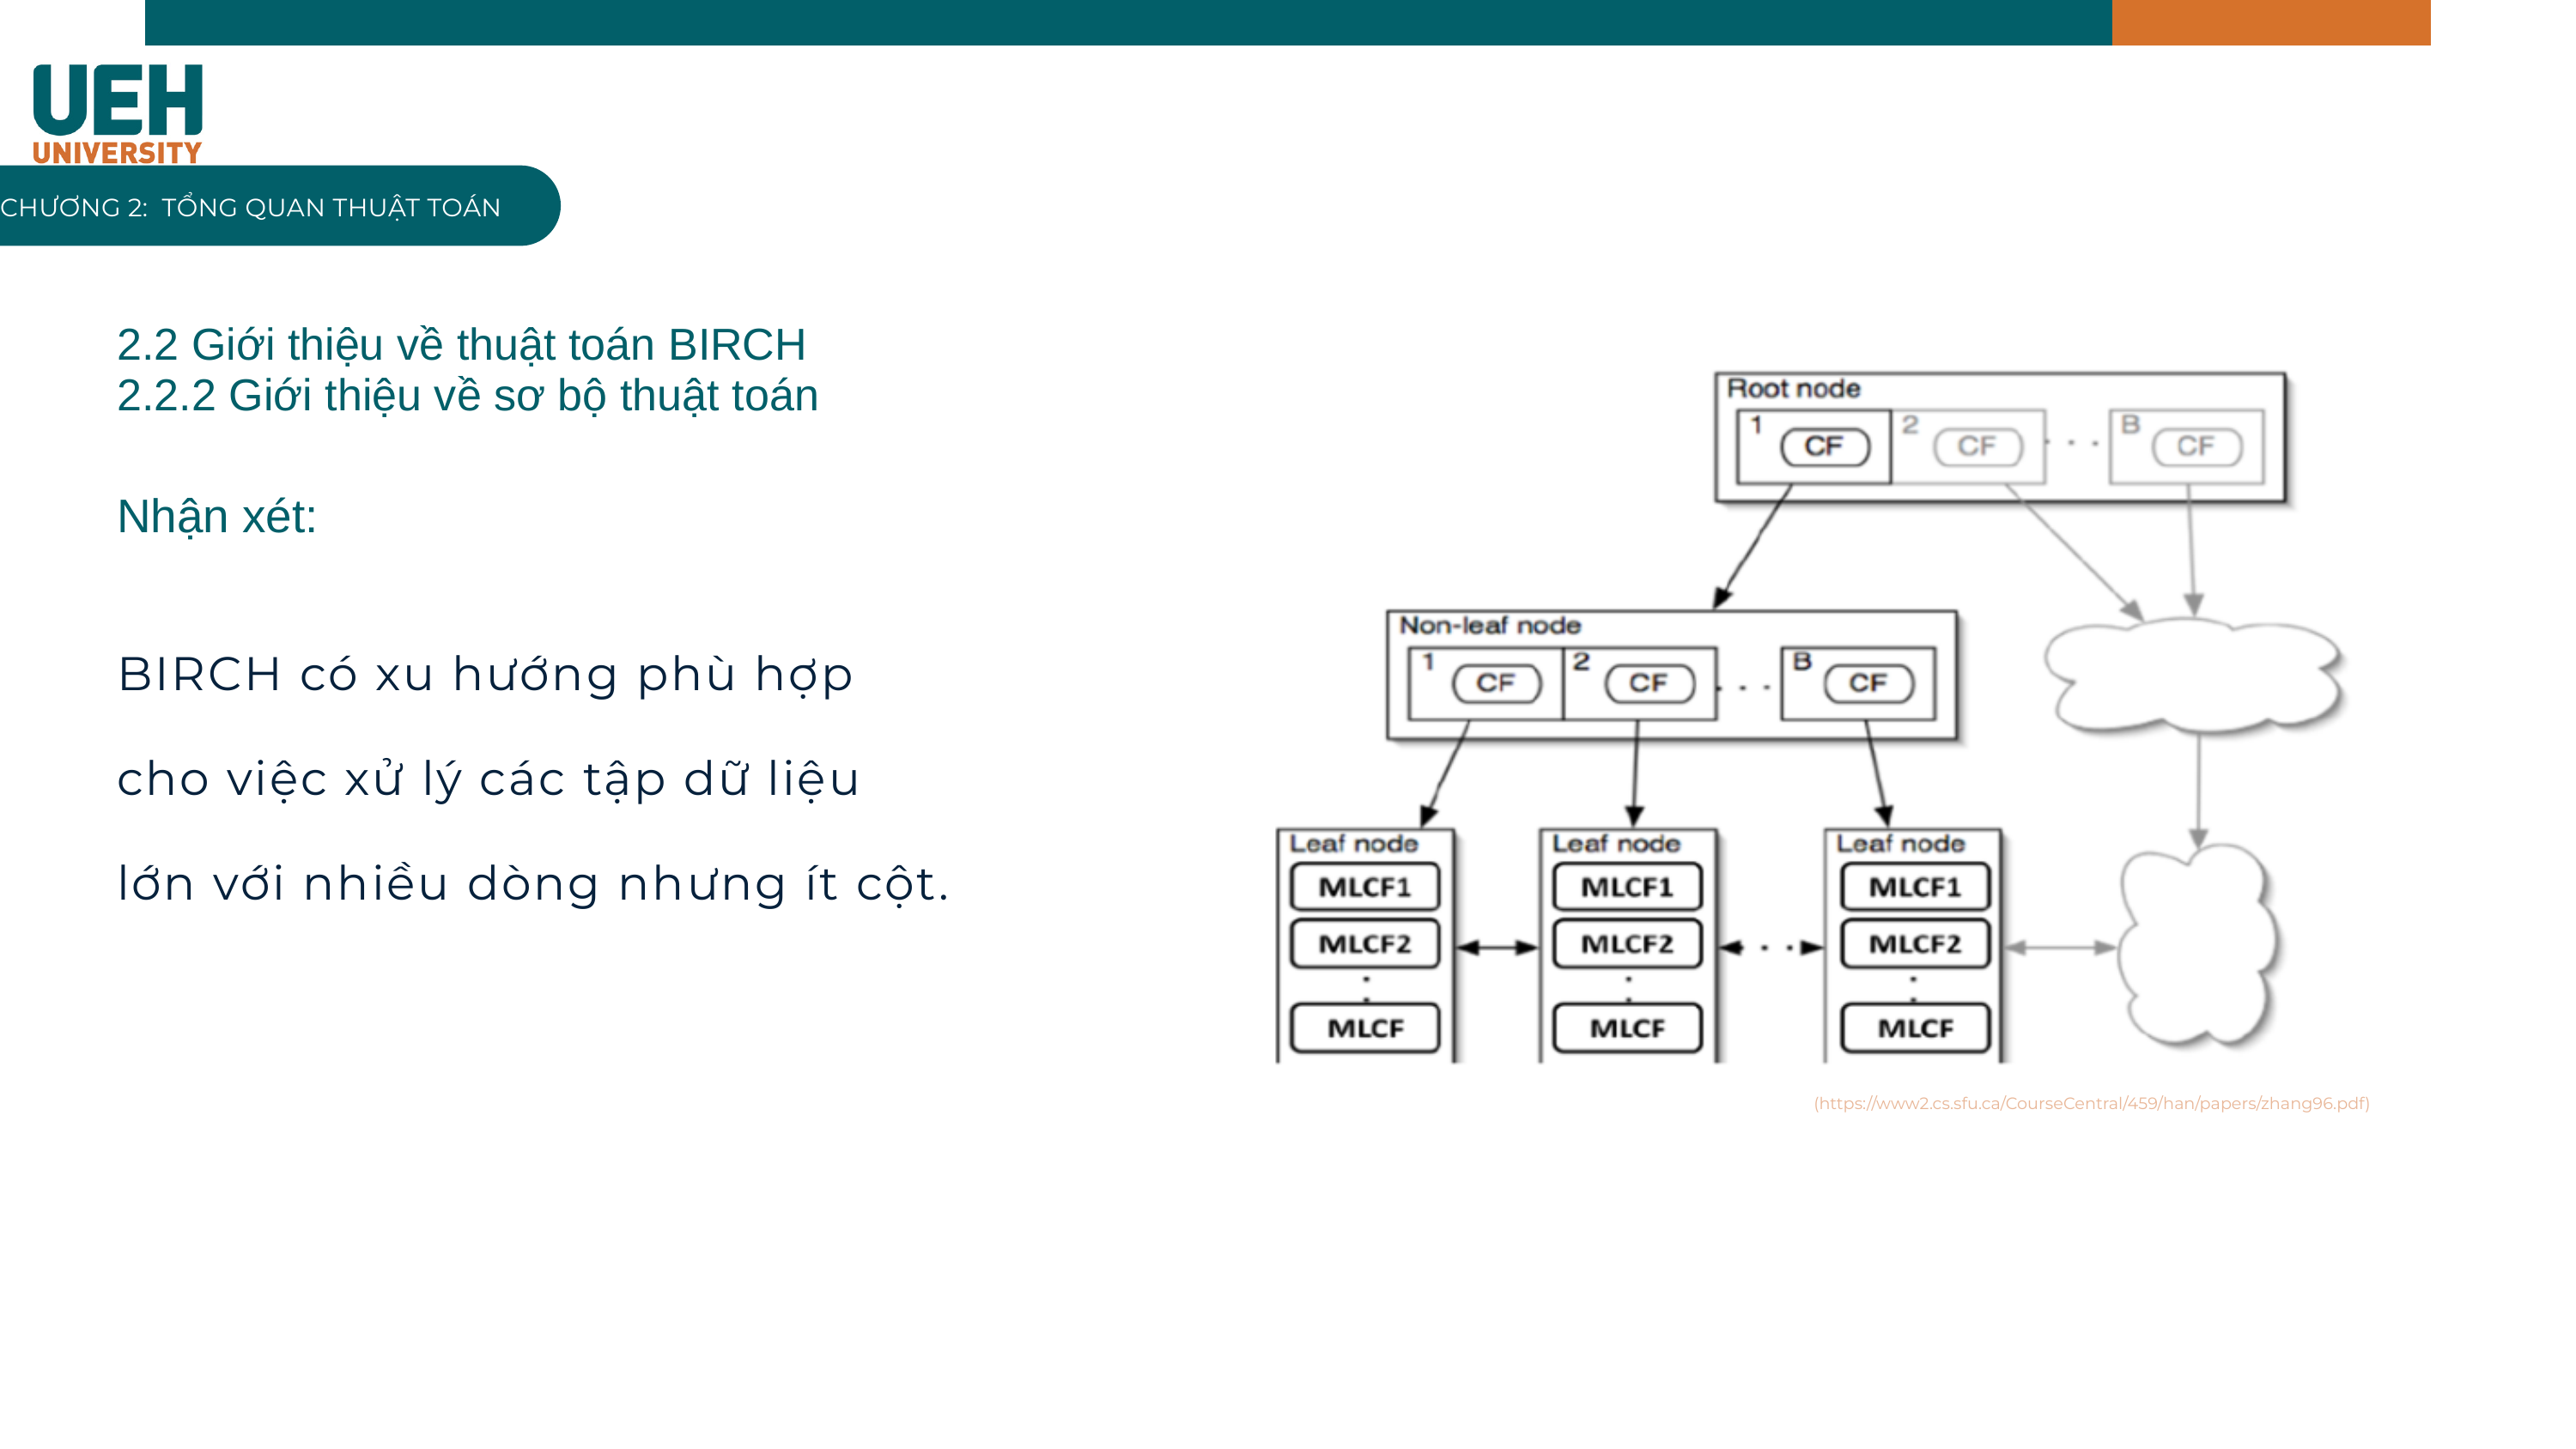

INFOGRAPHIC

CHƯƠNG 2:  TỔNG QUAN THUẬT TOÁN

2.2 Giới thiệu về thuật toán BIRCH
2.2.2 Giới thiệu về sơ bộ thuật toán
Nhận xét:

BIRCH có xu hướng phù hợp cho việc xử lý các tập dữ liệu lớn với nhiều dòng nhưng ít cột.

(https://www2.cs.sfu.ca/CourseCentral/459/han/papers/zhang96.pdf)